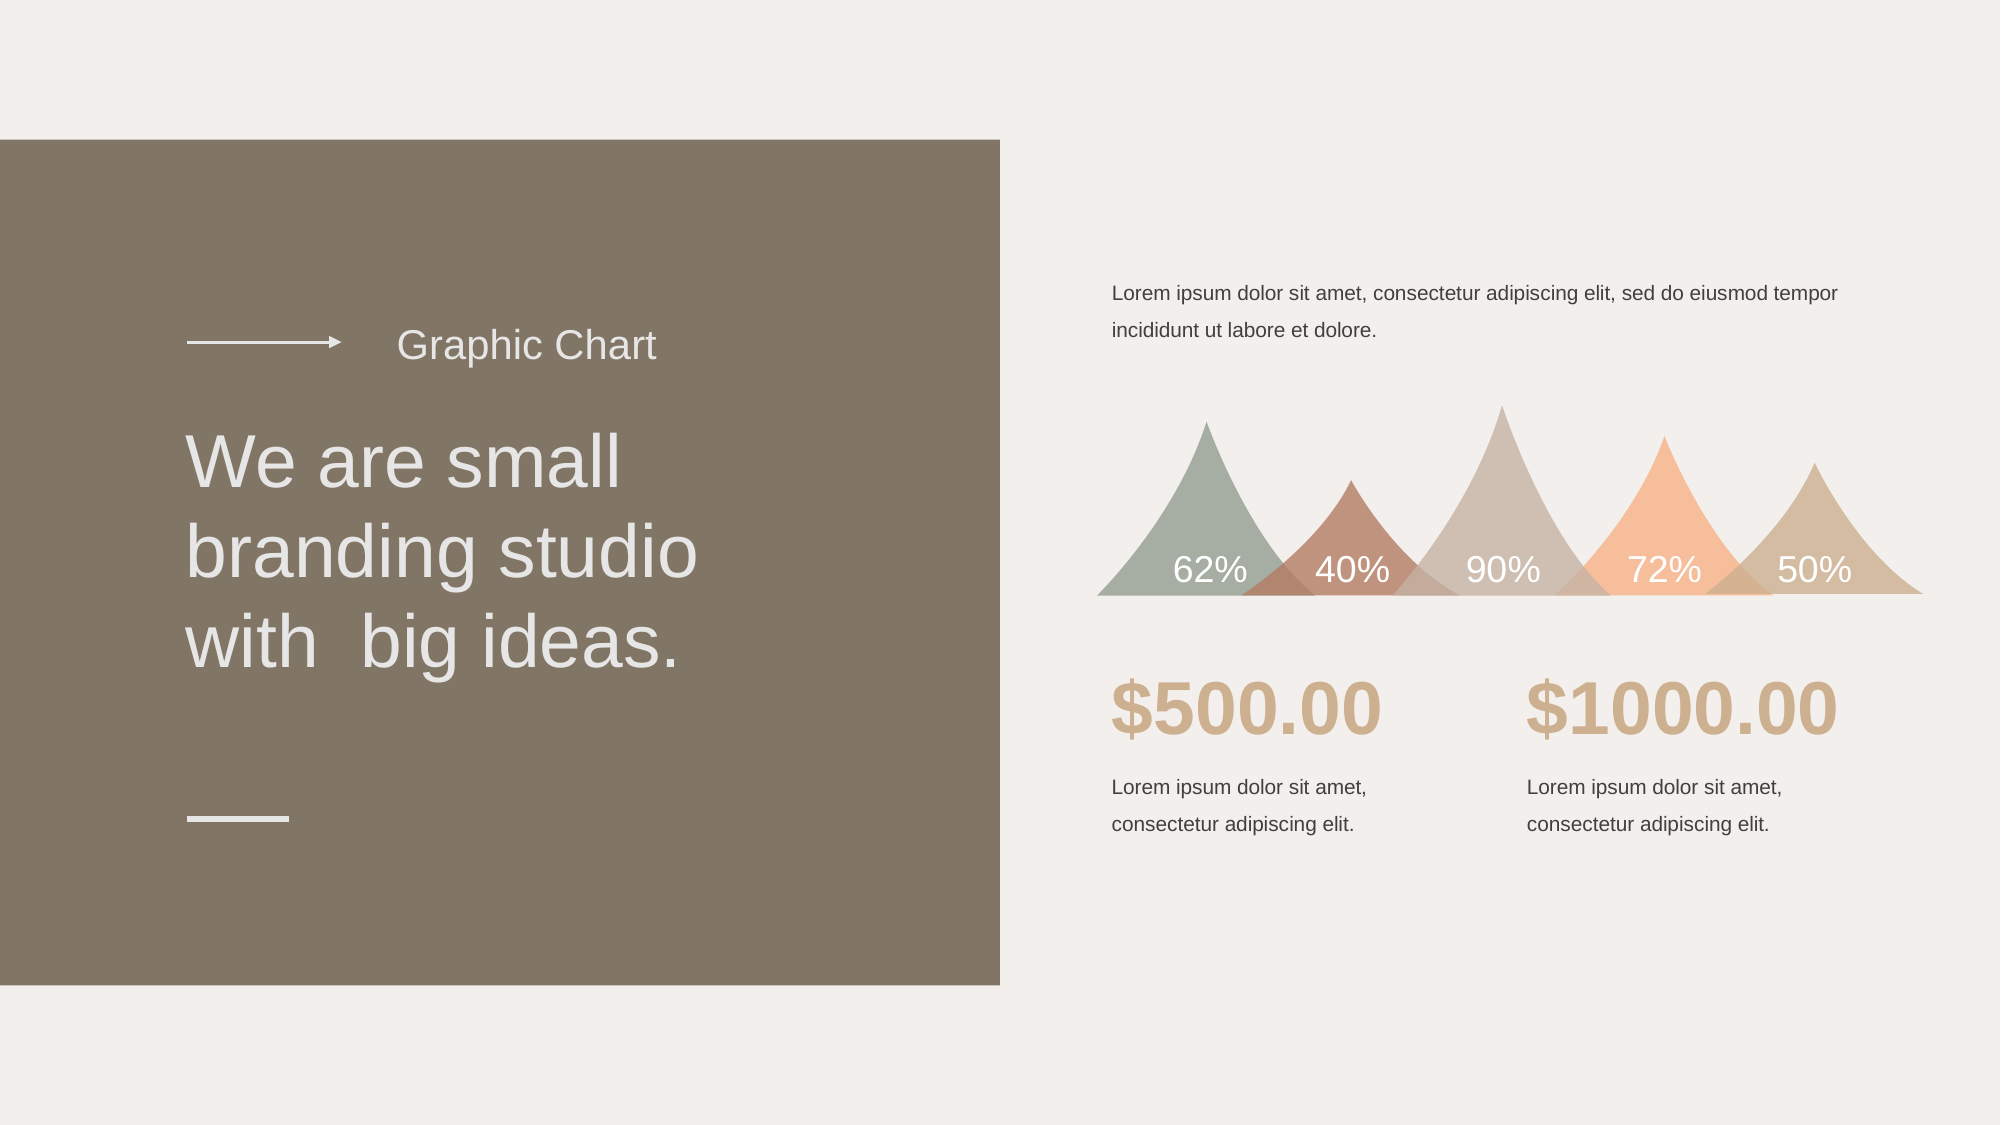

Lorem ipsum dolor sit amet, consectetur adipiscing elit, sed do eiusmod tempor incididunt ut labore et dolore.
Graphic Chart

40%
90%
72%
50%
62%
We are small branding studio with  big ideas.
$1000.00
Lorem ipsum dolor sit amet, consectetur adipiscing elit.
$500.00
Lorem ipsum dolor sit amet, consectetur adipiscing elit.